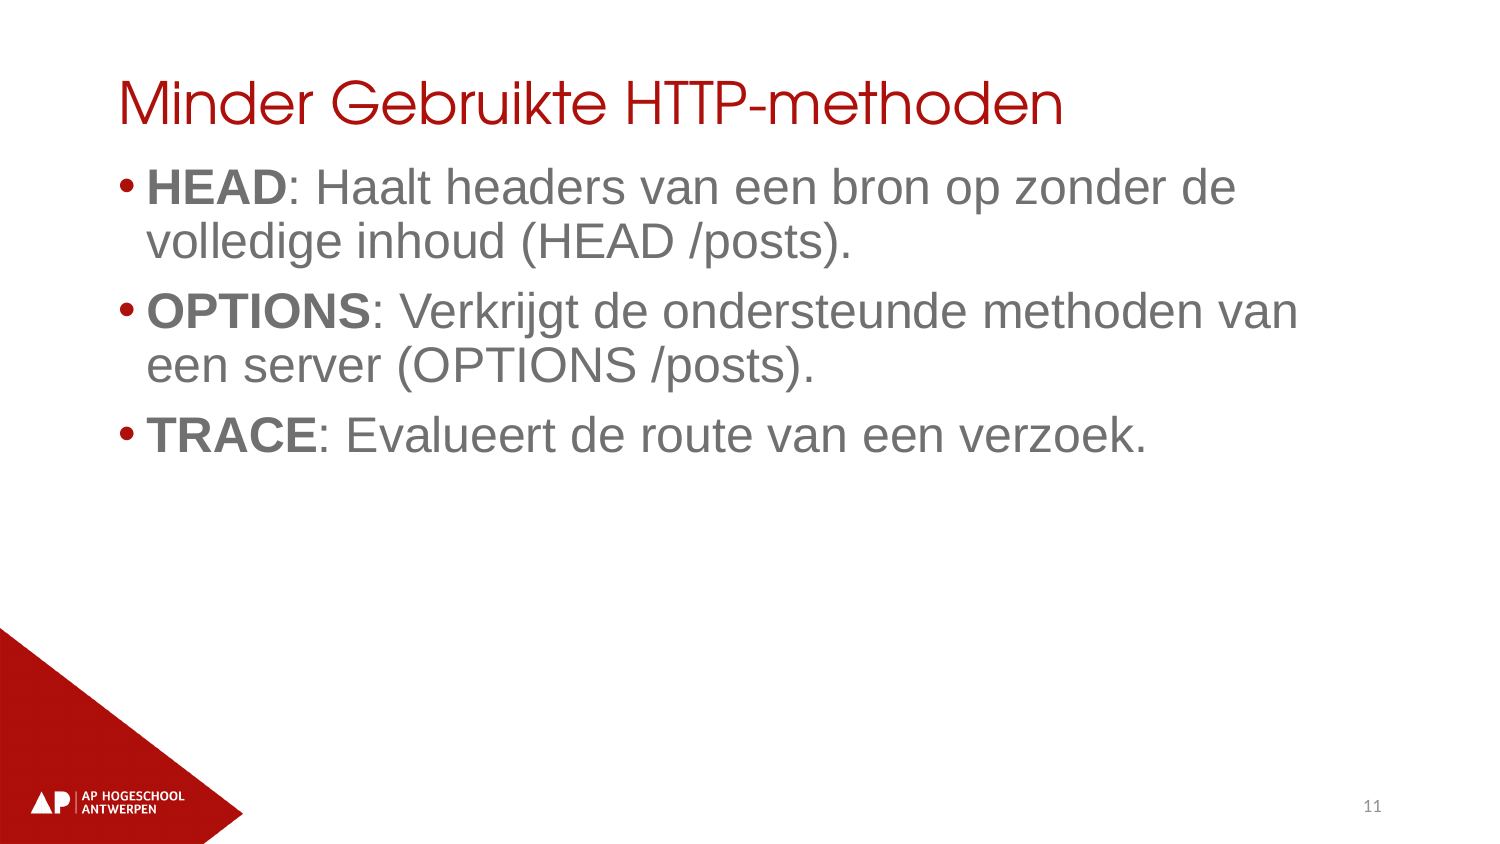

# Minder Gebruikte HTTP-methoden
HEAD: Haalt headers van een bron op zonder de volledige inhoud (HEAD /posts).
OPTIONS: Verkrijgt de ondersteunde methoden van een server (OPTIONS /posts).
TRACE: Evalueert de route van een verzoek.

11